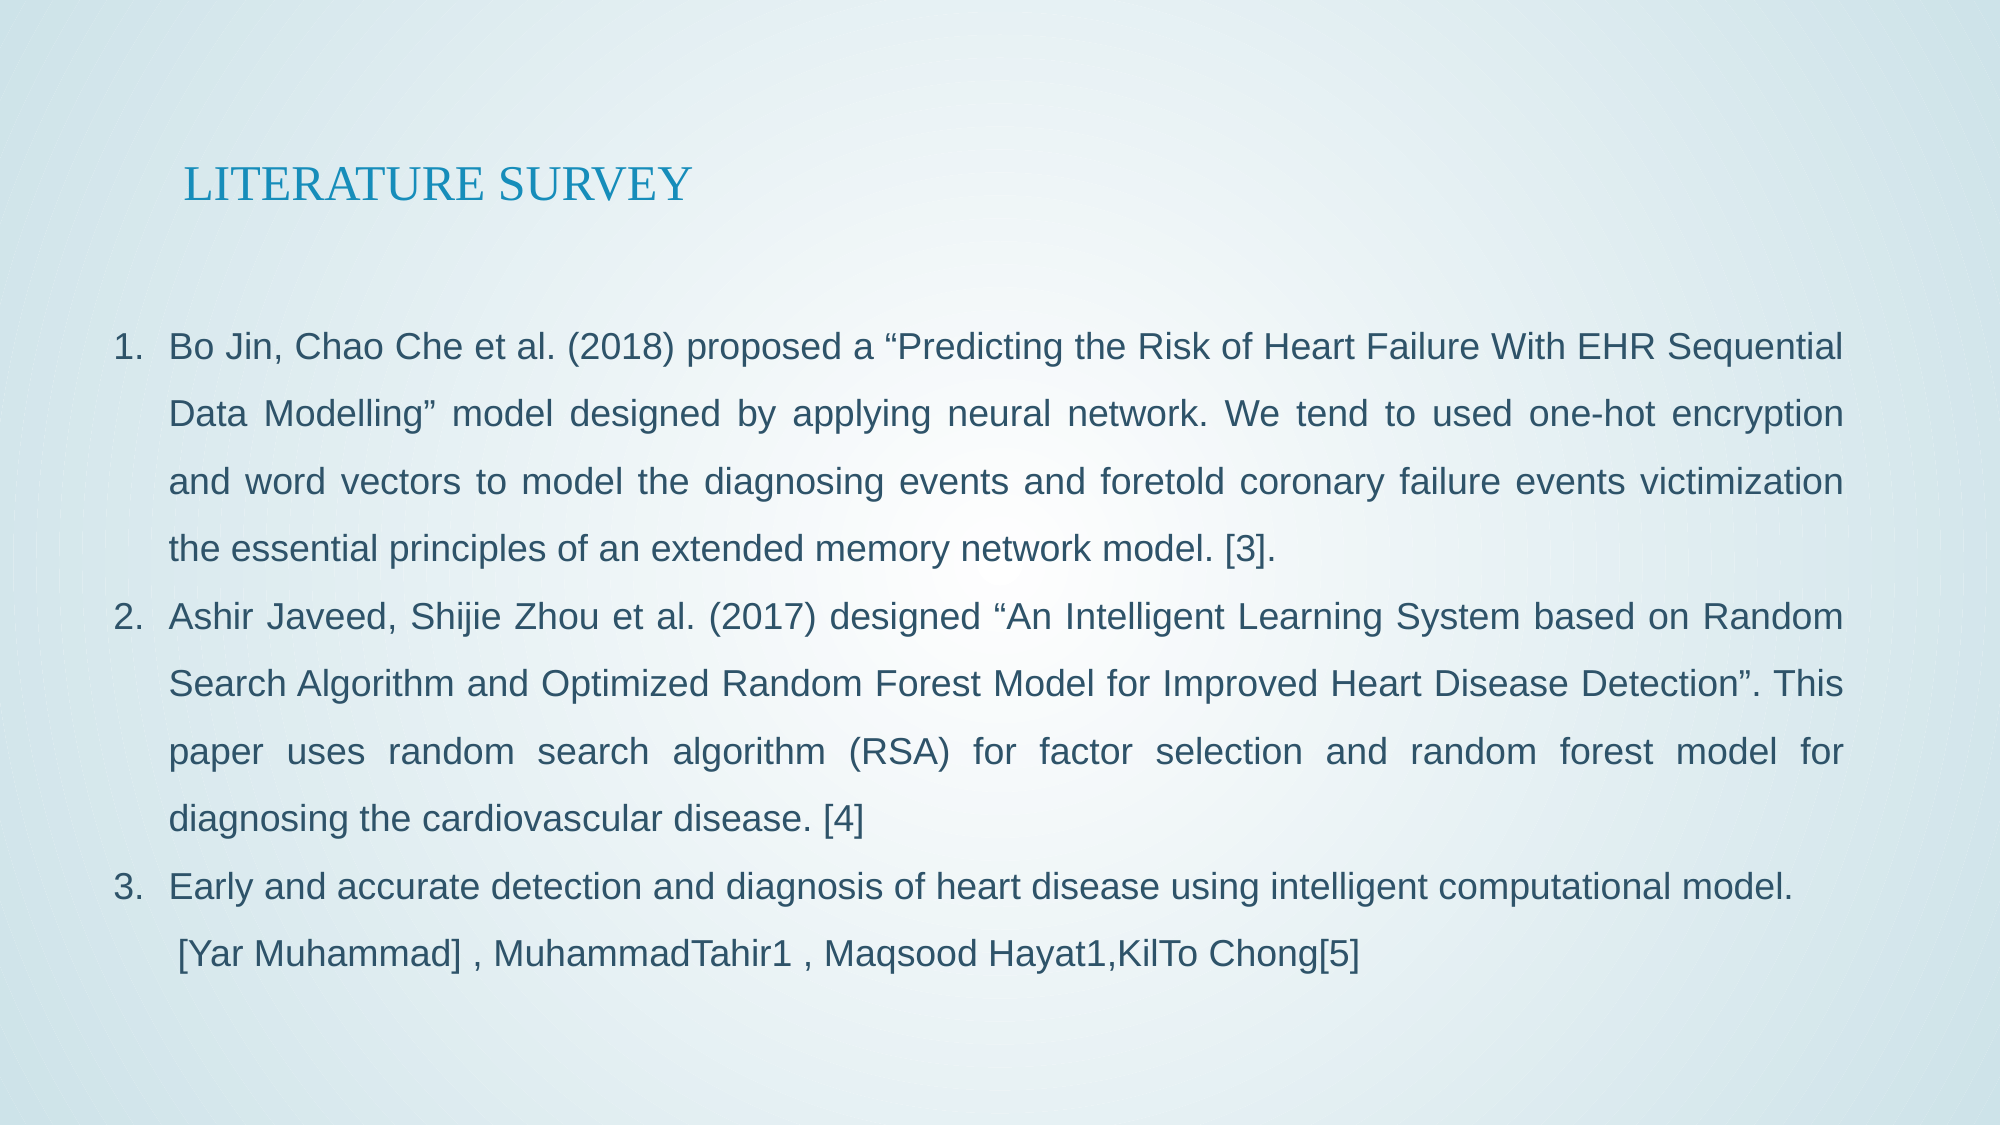

# LITERATURE SURVEY
Bo Jin, Chao Che et al. (2018) proposed a “Predicting the Risk of Heart Failure With EHR Sequential Data Modelling” model designed by applying neural network. We tend to used one-hot encryption and word vectors to model the diagnosing events and foretold coronary failure events victimization the essential principles of an extended memory network model. [3].
Ashir Javeed, Shijie Zhou et al. (2017) designed “An Intelligent Learning System based on Random Search Algorithm and Optimized Random Forest Model for Improved Heart Disease Detection”. This paper uses random search algorithm (RSA) for factor selection and random forest model for diagnosing the cardiovascular disease. [4]
Early and accurate detection and diagnosis of heart disease using intelligent computational model.
        [Yar Muhammad] , MuhammadTahir1 , Maqsood Hayat1,KilTo Chong[5]